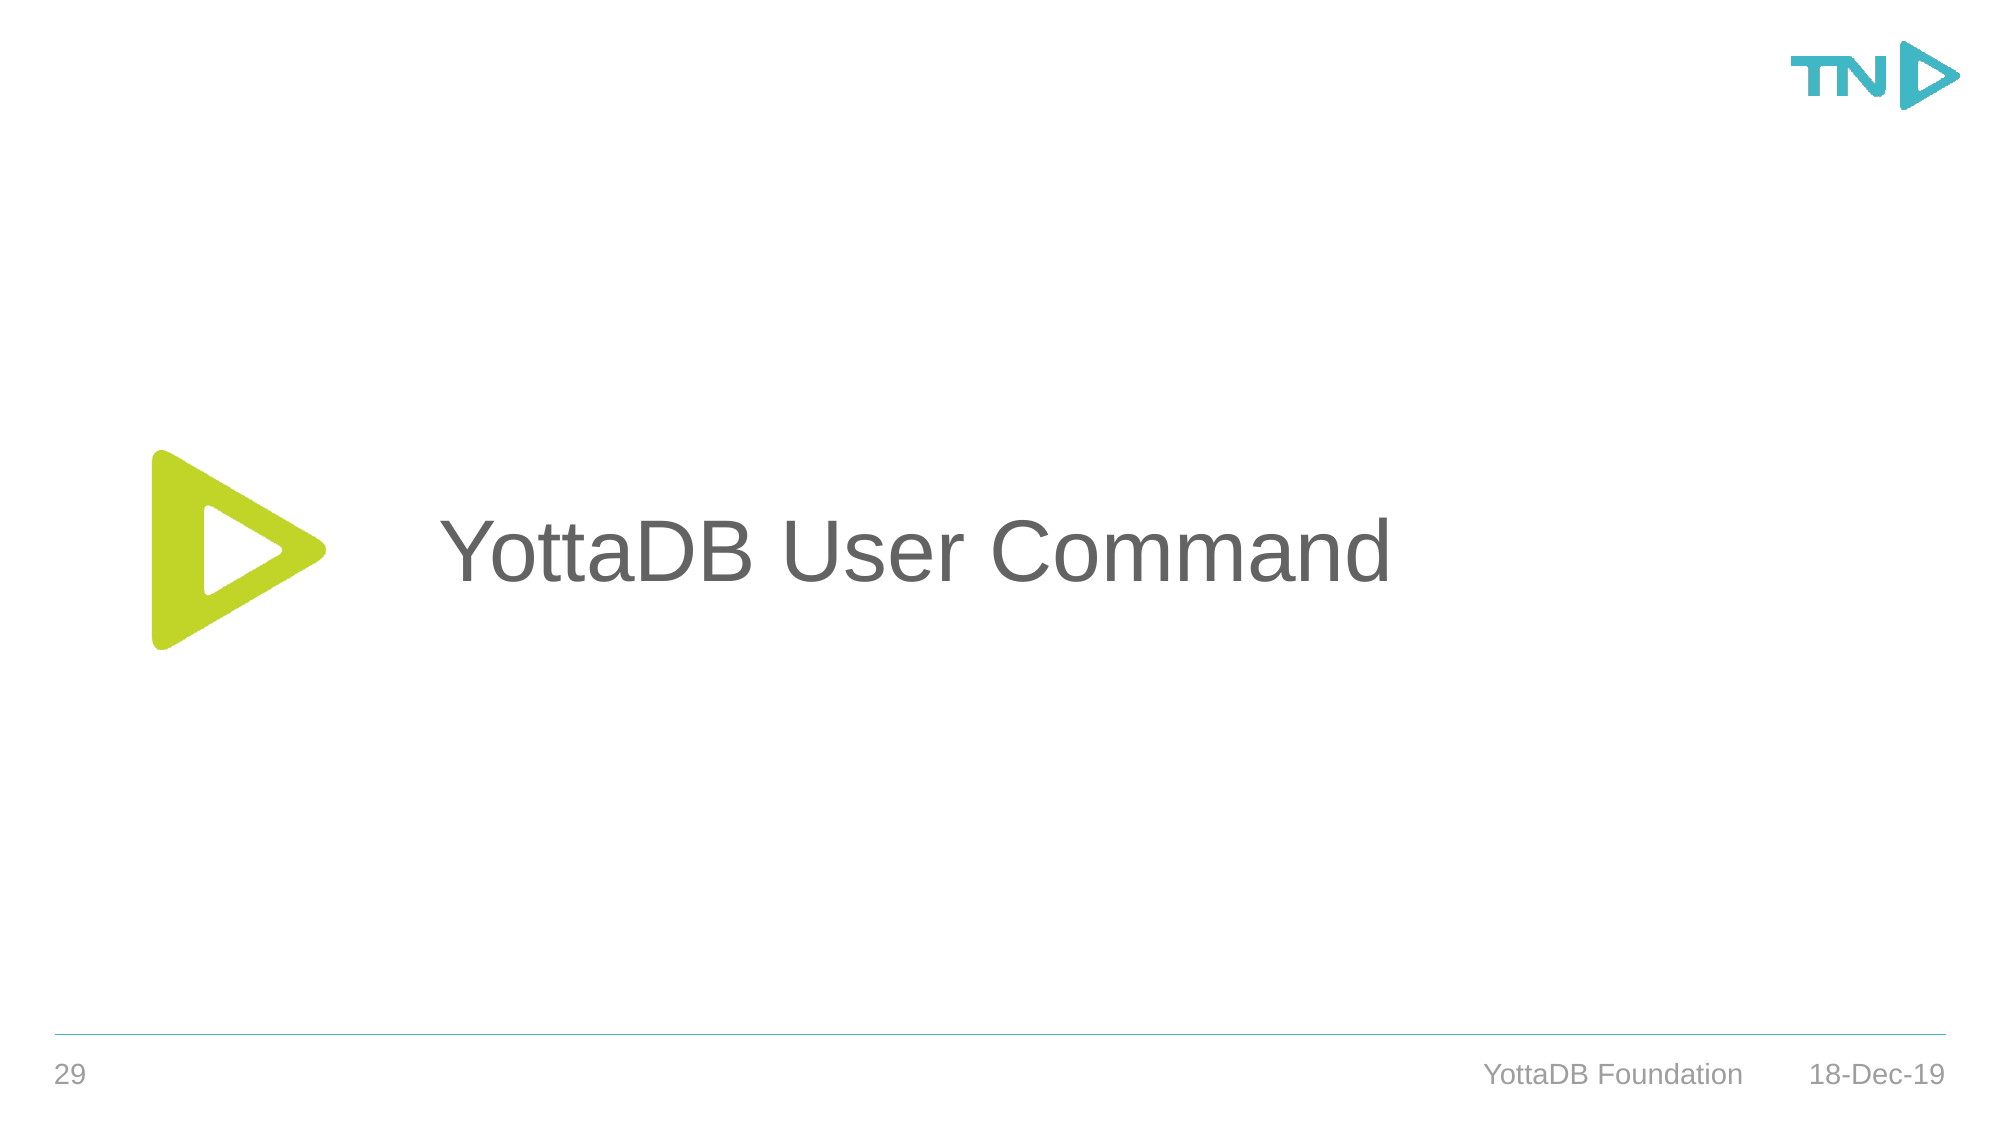

# YottaDB User Command
29
YottaDB Foundation
18-Dec-19